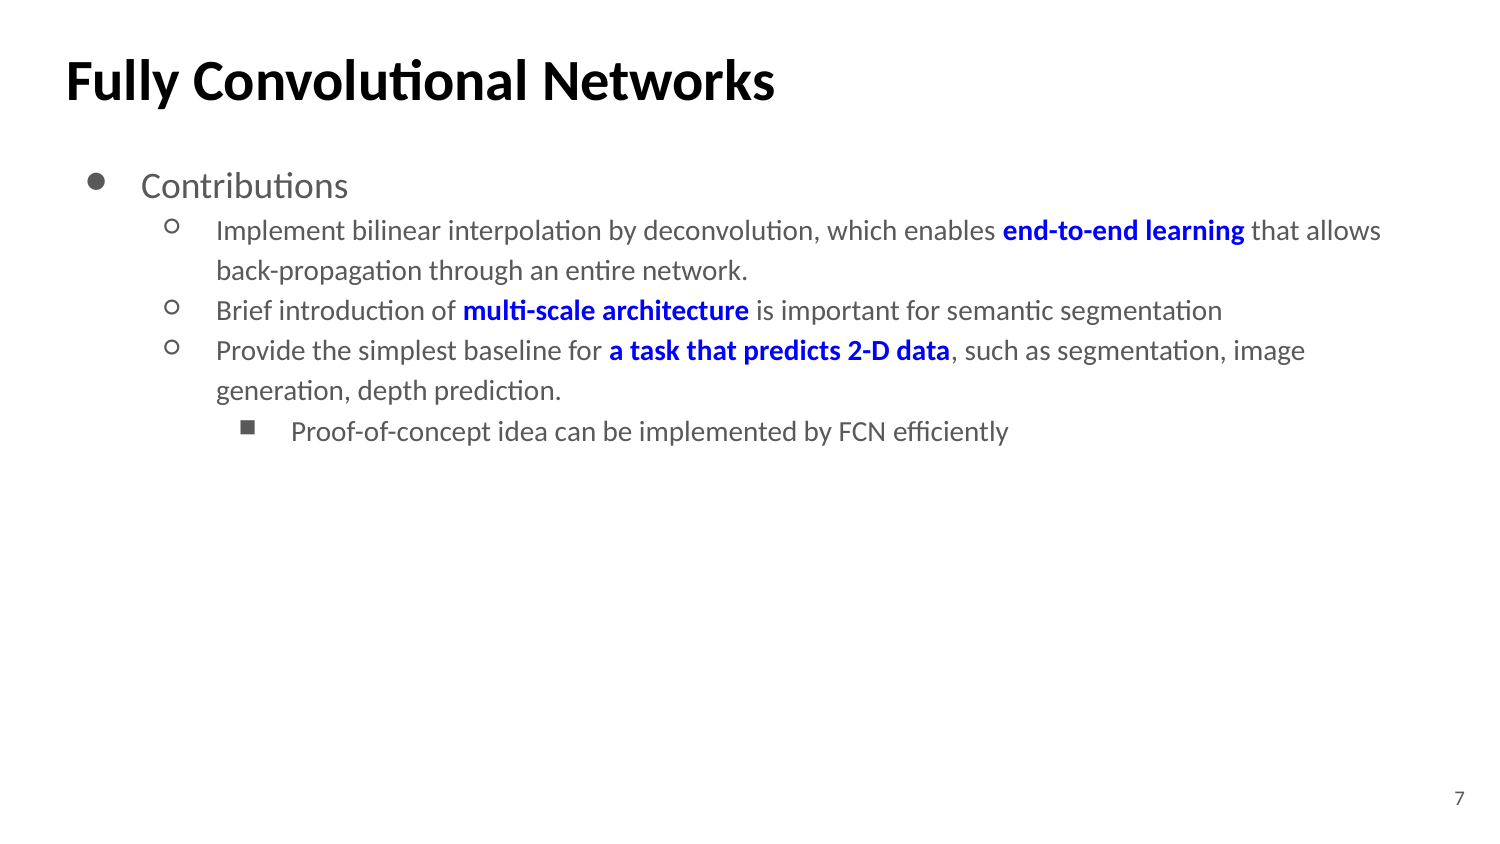

# Fully Convolutional Networks
Contributions
Implement bilinear interpolation by deconvolution, which enables end-to-end learning that allows back-propagation through an entire network.
Brief introduction of multi-scale architecture is important for semantic segmentation
Provide the simplest baseline for a task that predicts 2-D data, such as segmentation, image generation, depth prediction.
Proof-of-concept idea can be implemented by FCN efficiently
7